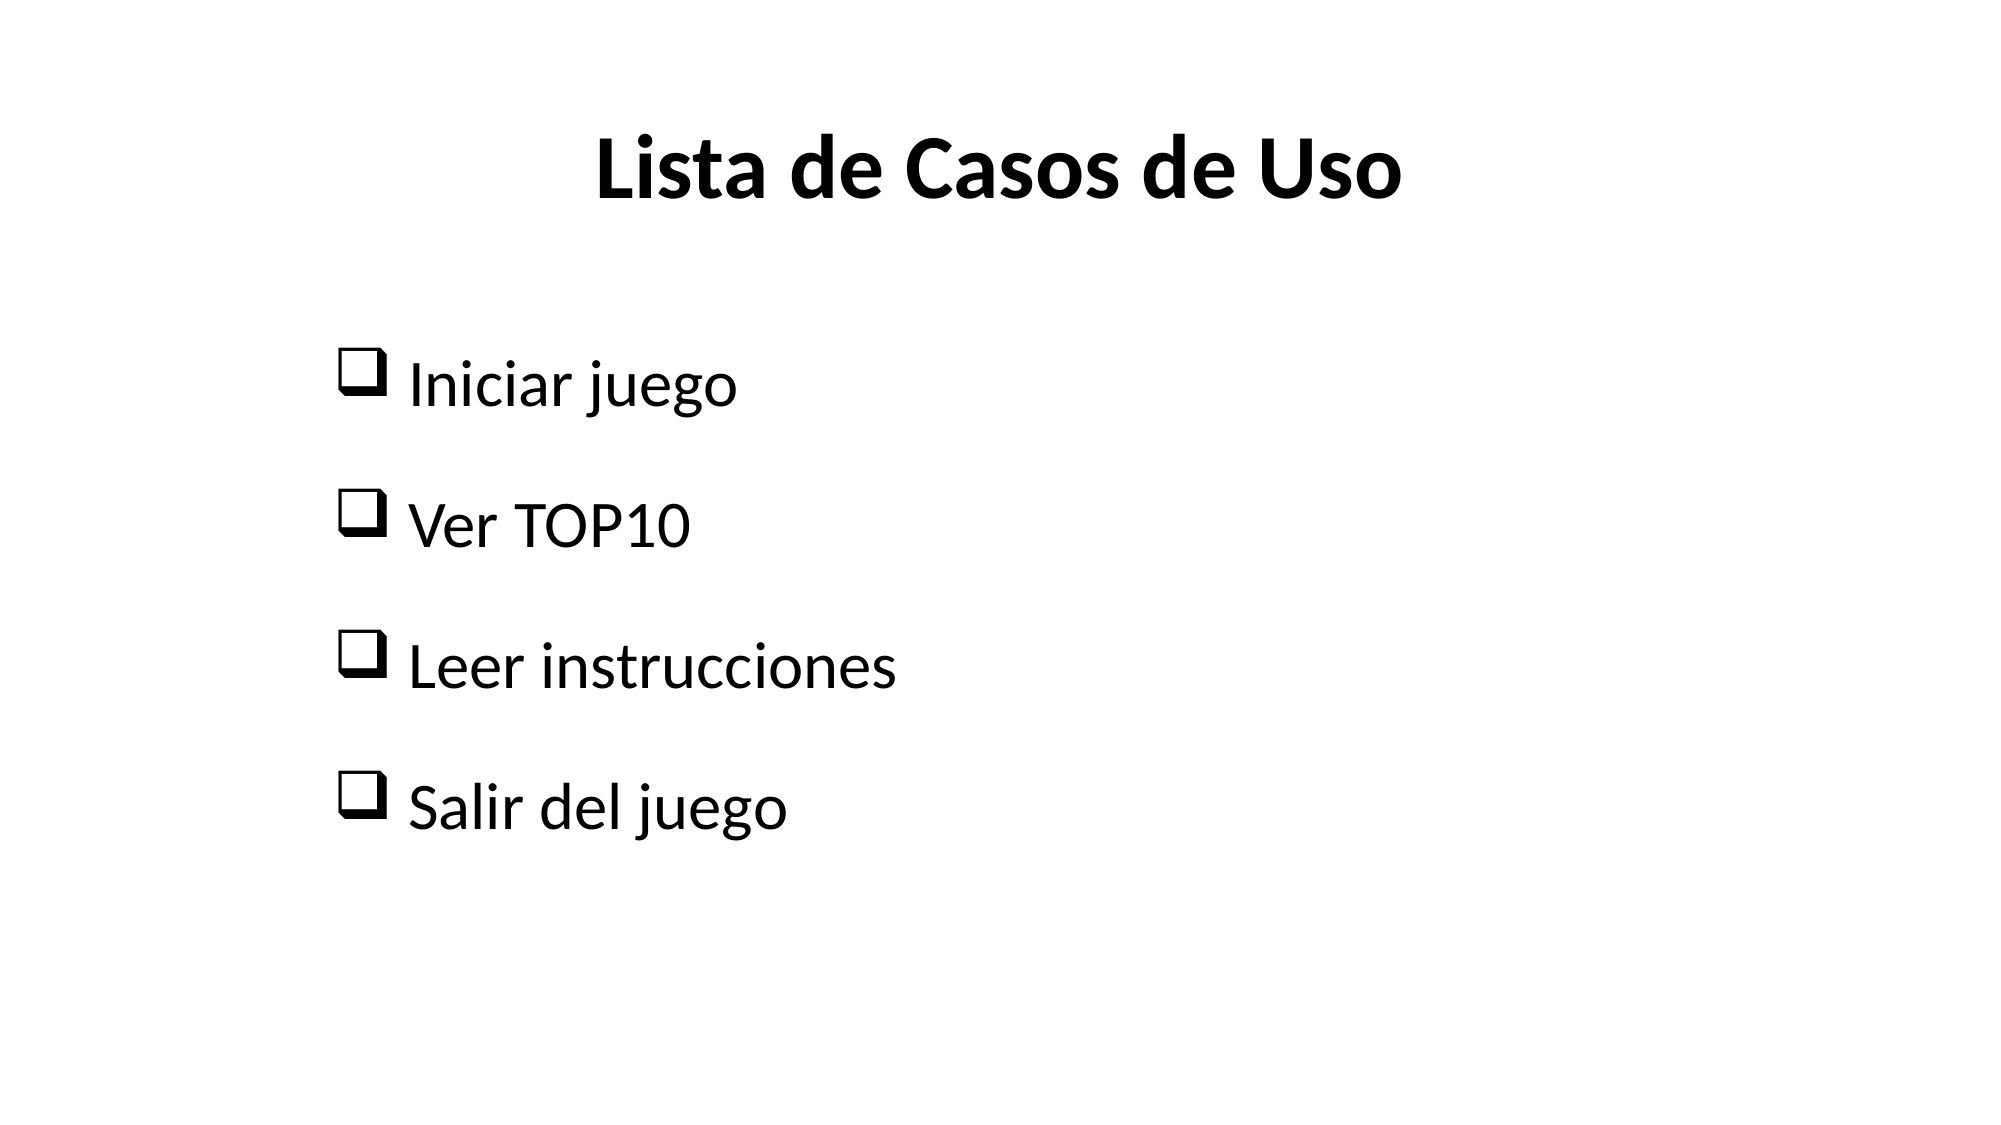

# Lista de Casos de Uso
 Iniciar juego
 Ver TOP10
 Leer instrucciones
 Salir del juego